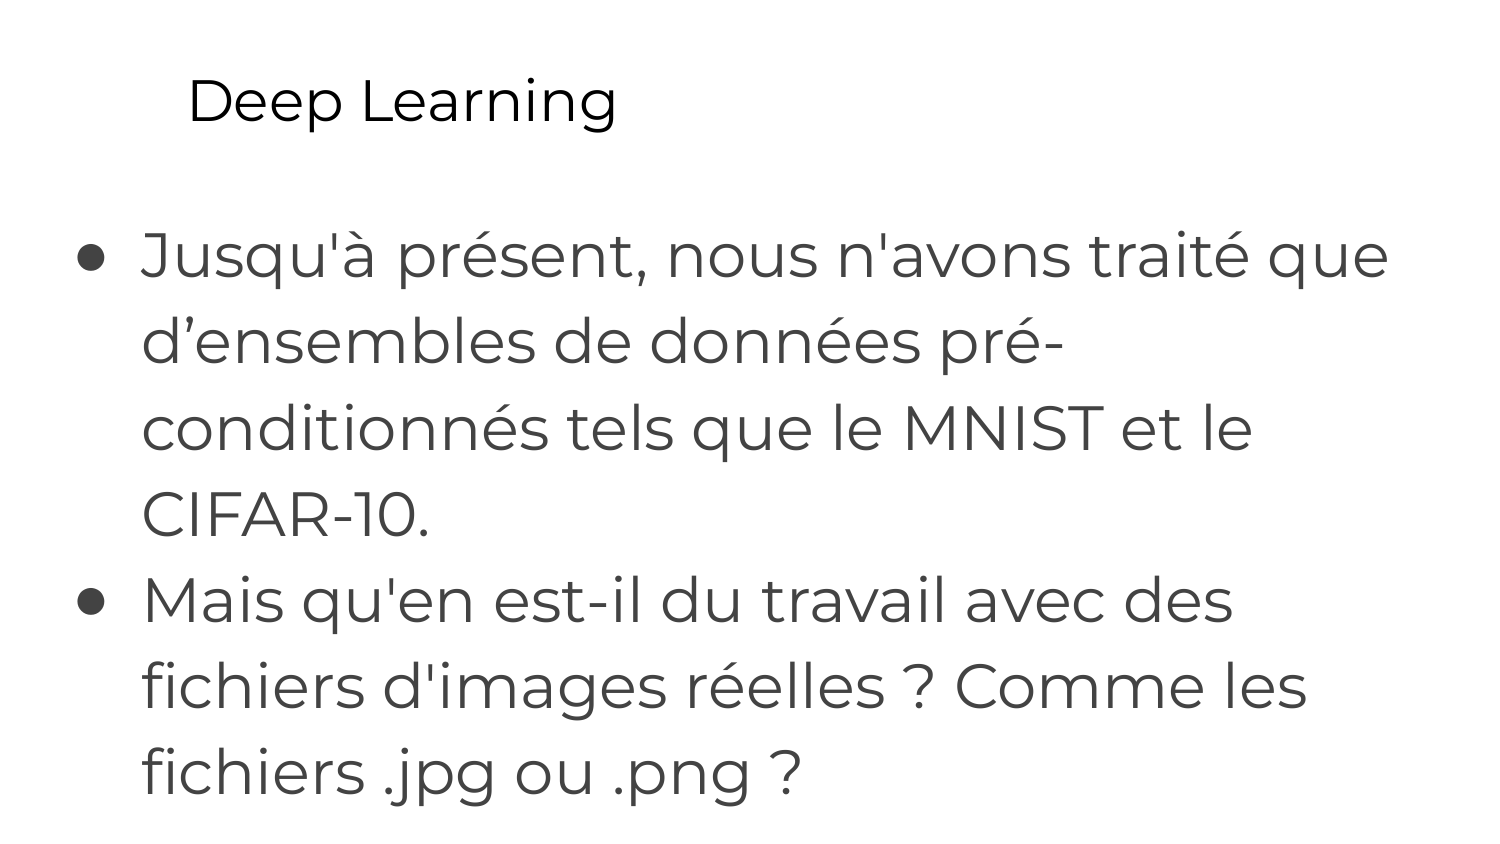

# Deep Learning
Jusqu'à présent, nous n'avons traité que d’ensembles de données pré-conditionnés tels que le MNIST et le CIFAR-10.
Mais qu'en est-il du travail avec des fichiers d'images réelles ? Comme les fichiers .jpg ou .png ?